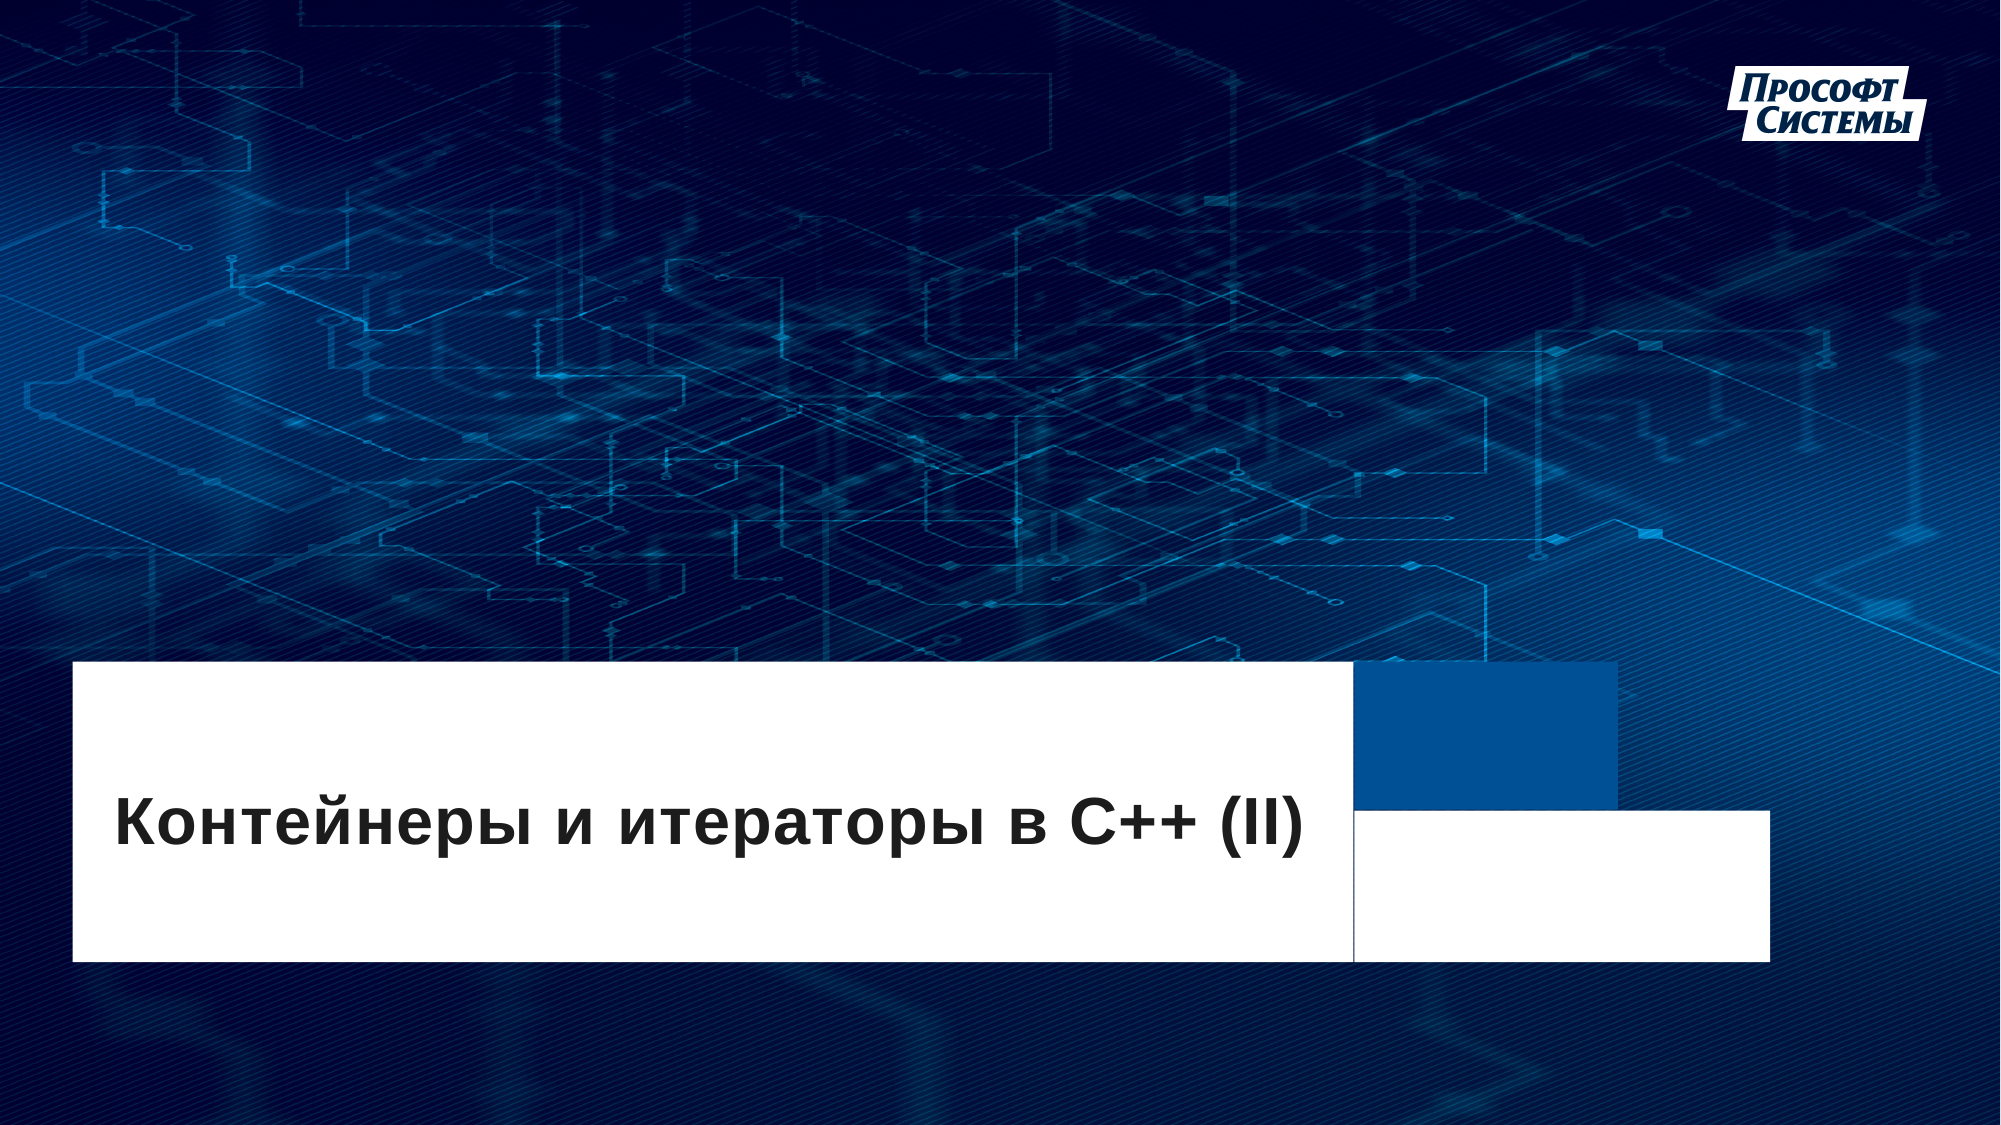

# МоVsadas
Контейнеры и итераторы в C++ (II)